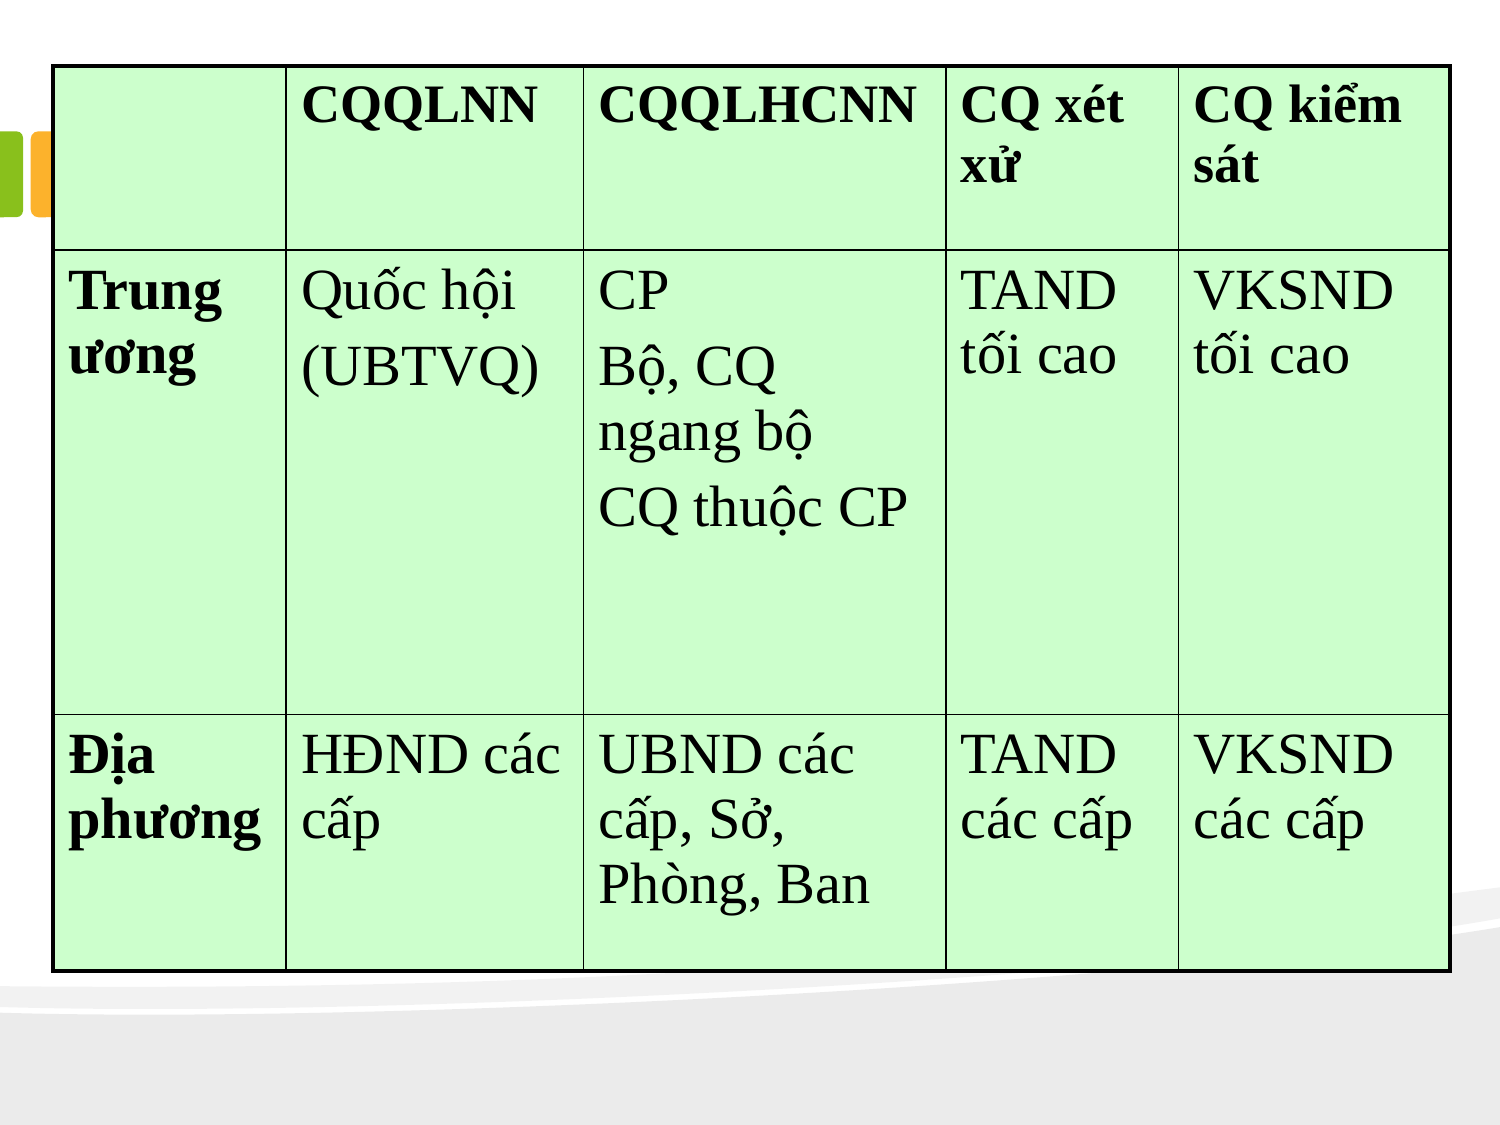

|  | CQQLNN | CQQLHCNN | CQ xét xử | CQ kiểm sát |
| --- | --- | --- | --- | --- |
| Trung ương | Quốc hội (UBTVQ) | CP Bộ, CQ ngang bộ CQ thuộc CP | TAND tối cao | VKSND tối cao |
| Địa phương | HĐND các cấp | UBND các cấp, Sở, Phòng, Ban | TAND các cấp | VKSND các cấp |